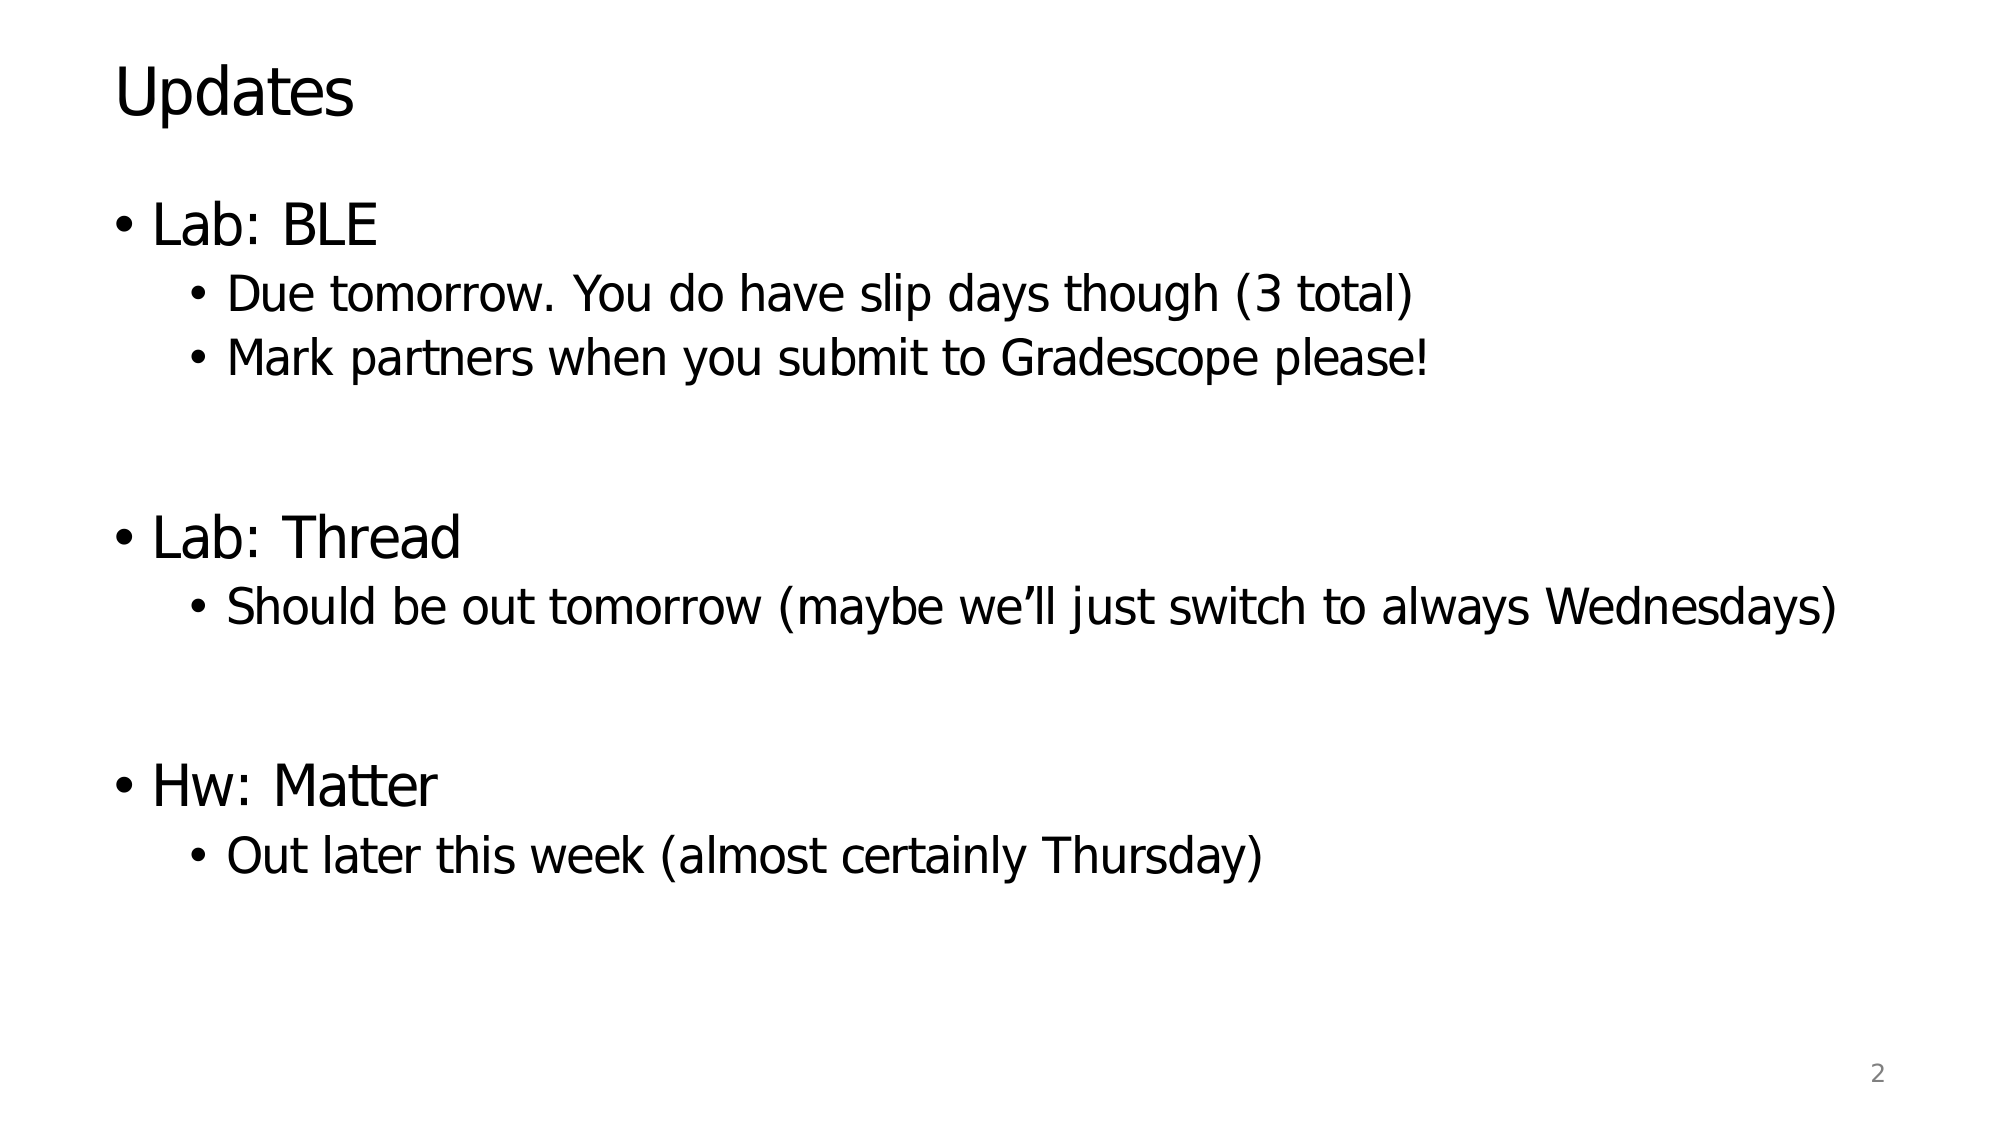

# Updates
Lab: BLE
Due tomorrow. You do have slip days though (3 total)
Mark partners when you submit to Gradescope please!

Lab: Thread
Should be out tomorrow (maybe we’ll just switch to always Wednesdays)

Hw: Matter
Out later this week (almost certainly Thursday)
2